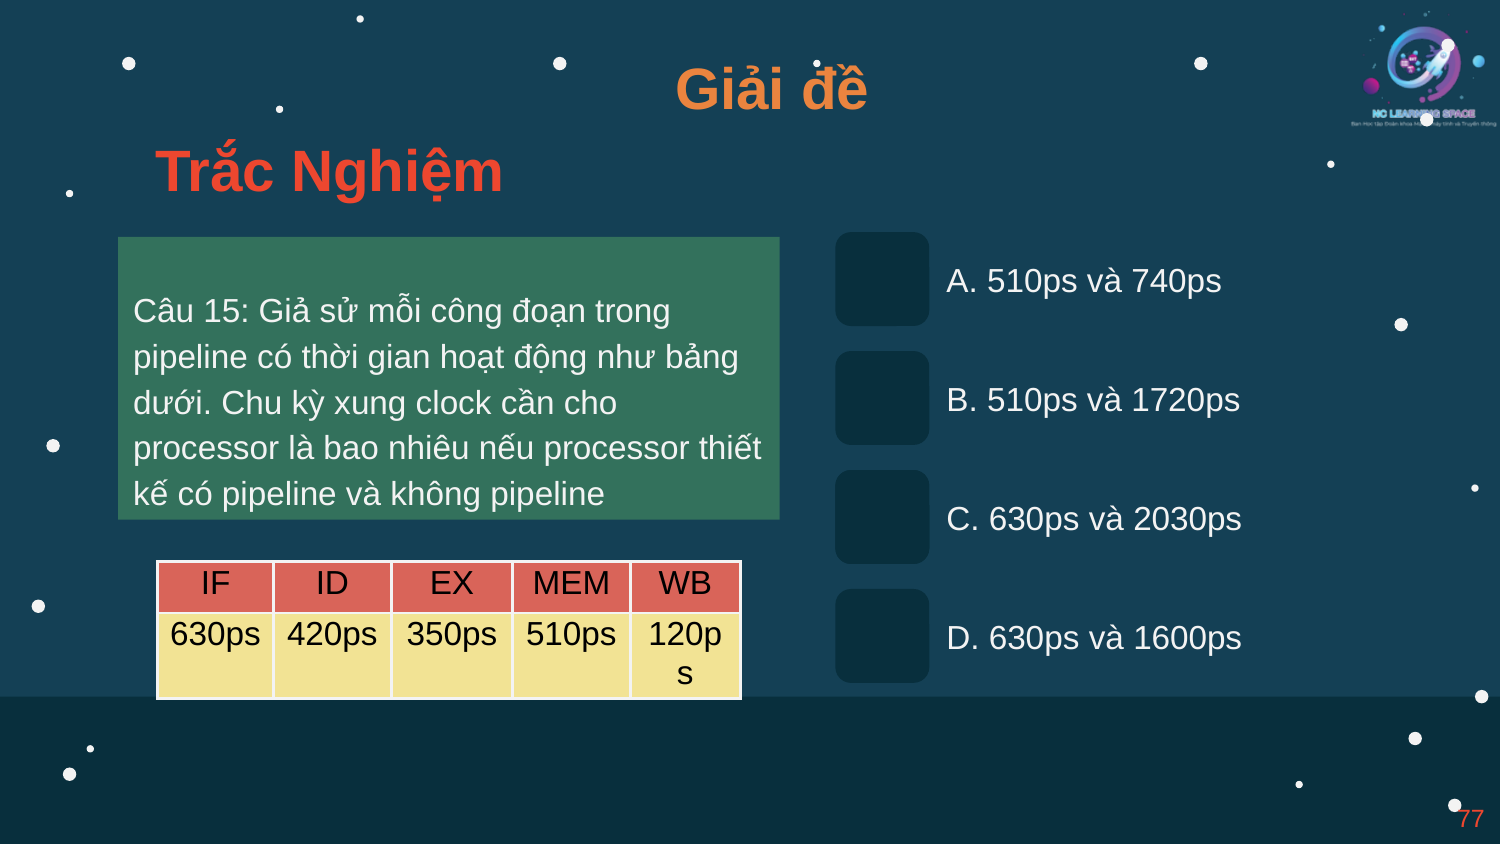

Giải đề
Trắc Nghiệm

Câu 15: Giả sử mỗi công đoạn trong pipeline có thời gian hoạt động như bảng dưới. Chu kỳ xung clock cần cho processor là bao nhiêu nếu processor thiết kế có pipeline và không pipeline
A. 510ps và 740ps

B. 510ps và 1720ps

C. 630ps và 2030ps

| IF | ID | EX | MEM | WB |
| --- | --- | --- | --- | --- |
| 630ps | 420ps | 350ps | 510ps | 120ps |

D. 630ps và 1600ps
77